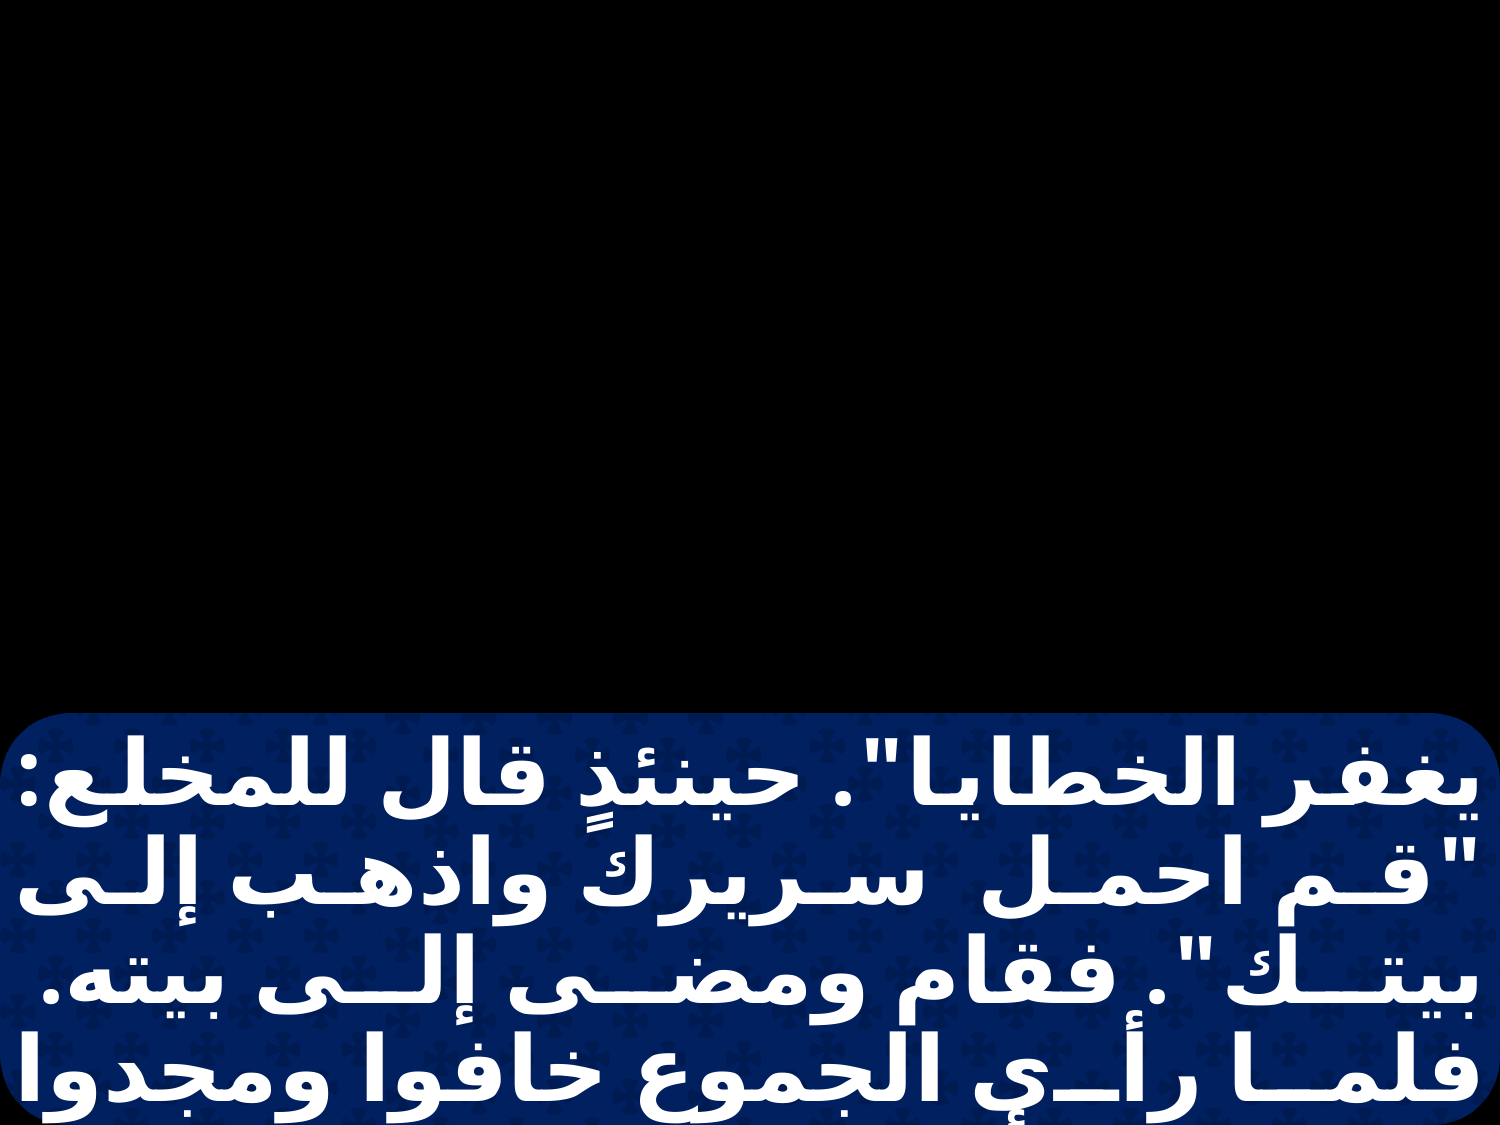

يغفر الخطايا". حينئذٍ قال للمخلع: "قم احمل  سريرك واذهب إلى بيتك". فقام ومضى إلى بيته.  فلما رأى الجموع خافوا ومجدوا الله الذي أعطى  الناس سلطانًا مثل هذا.